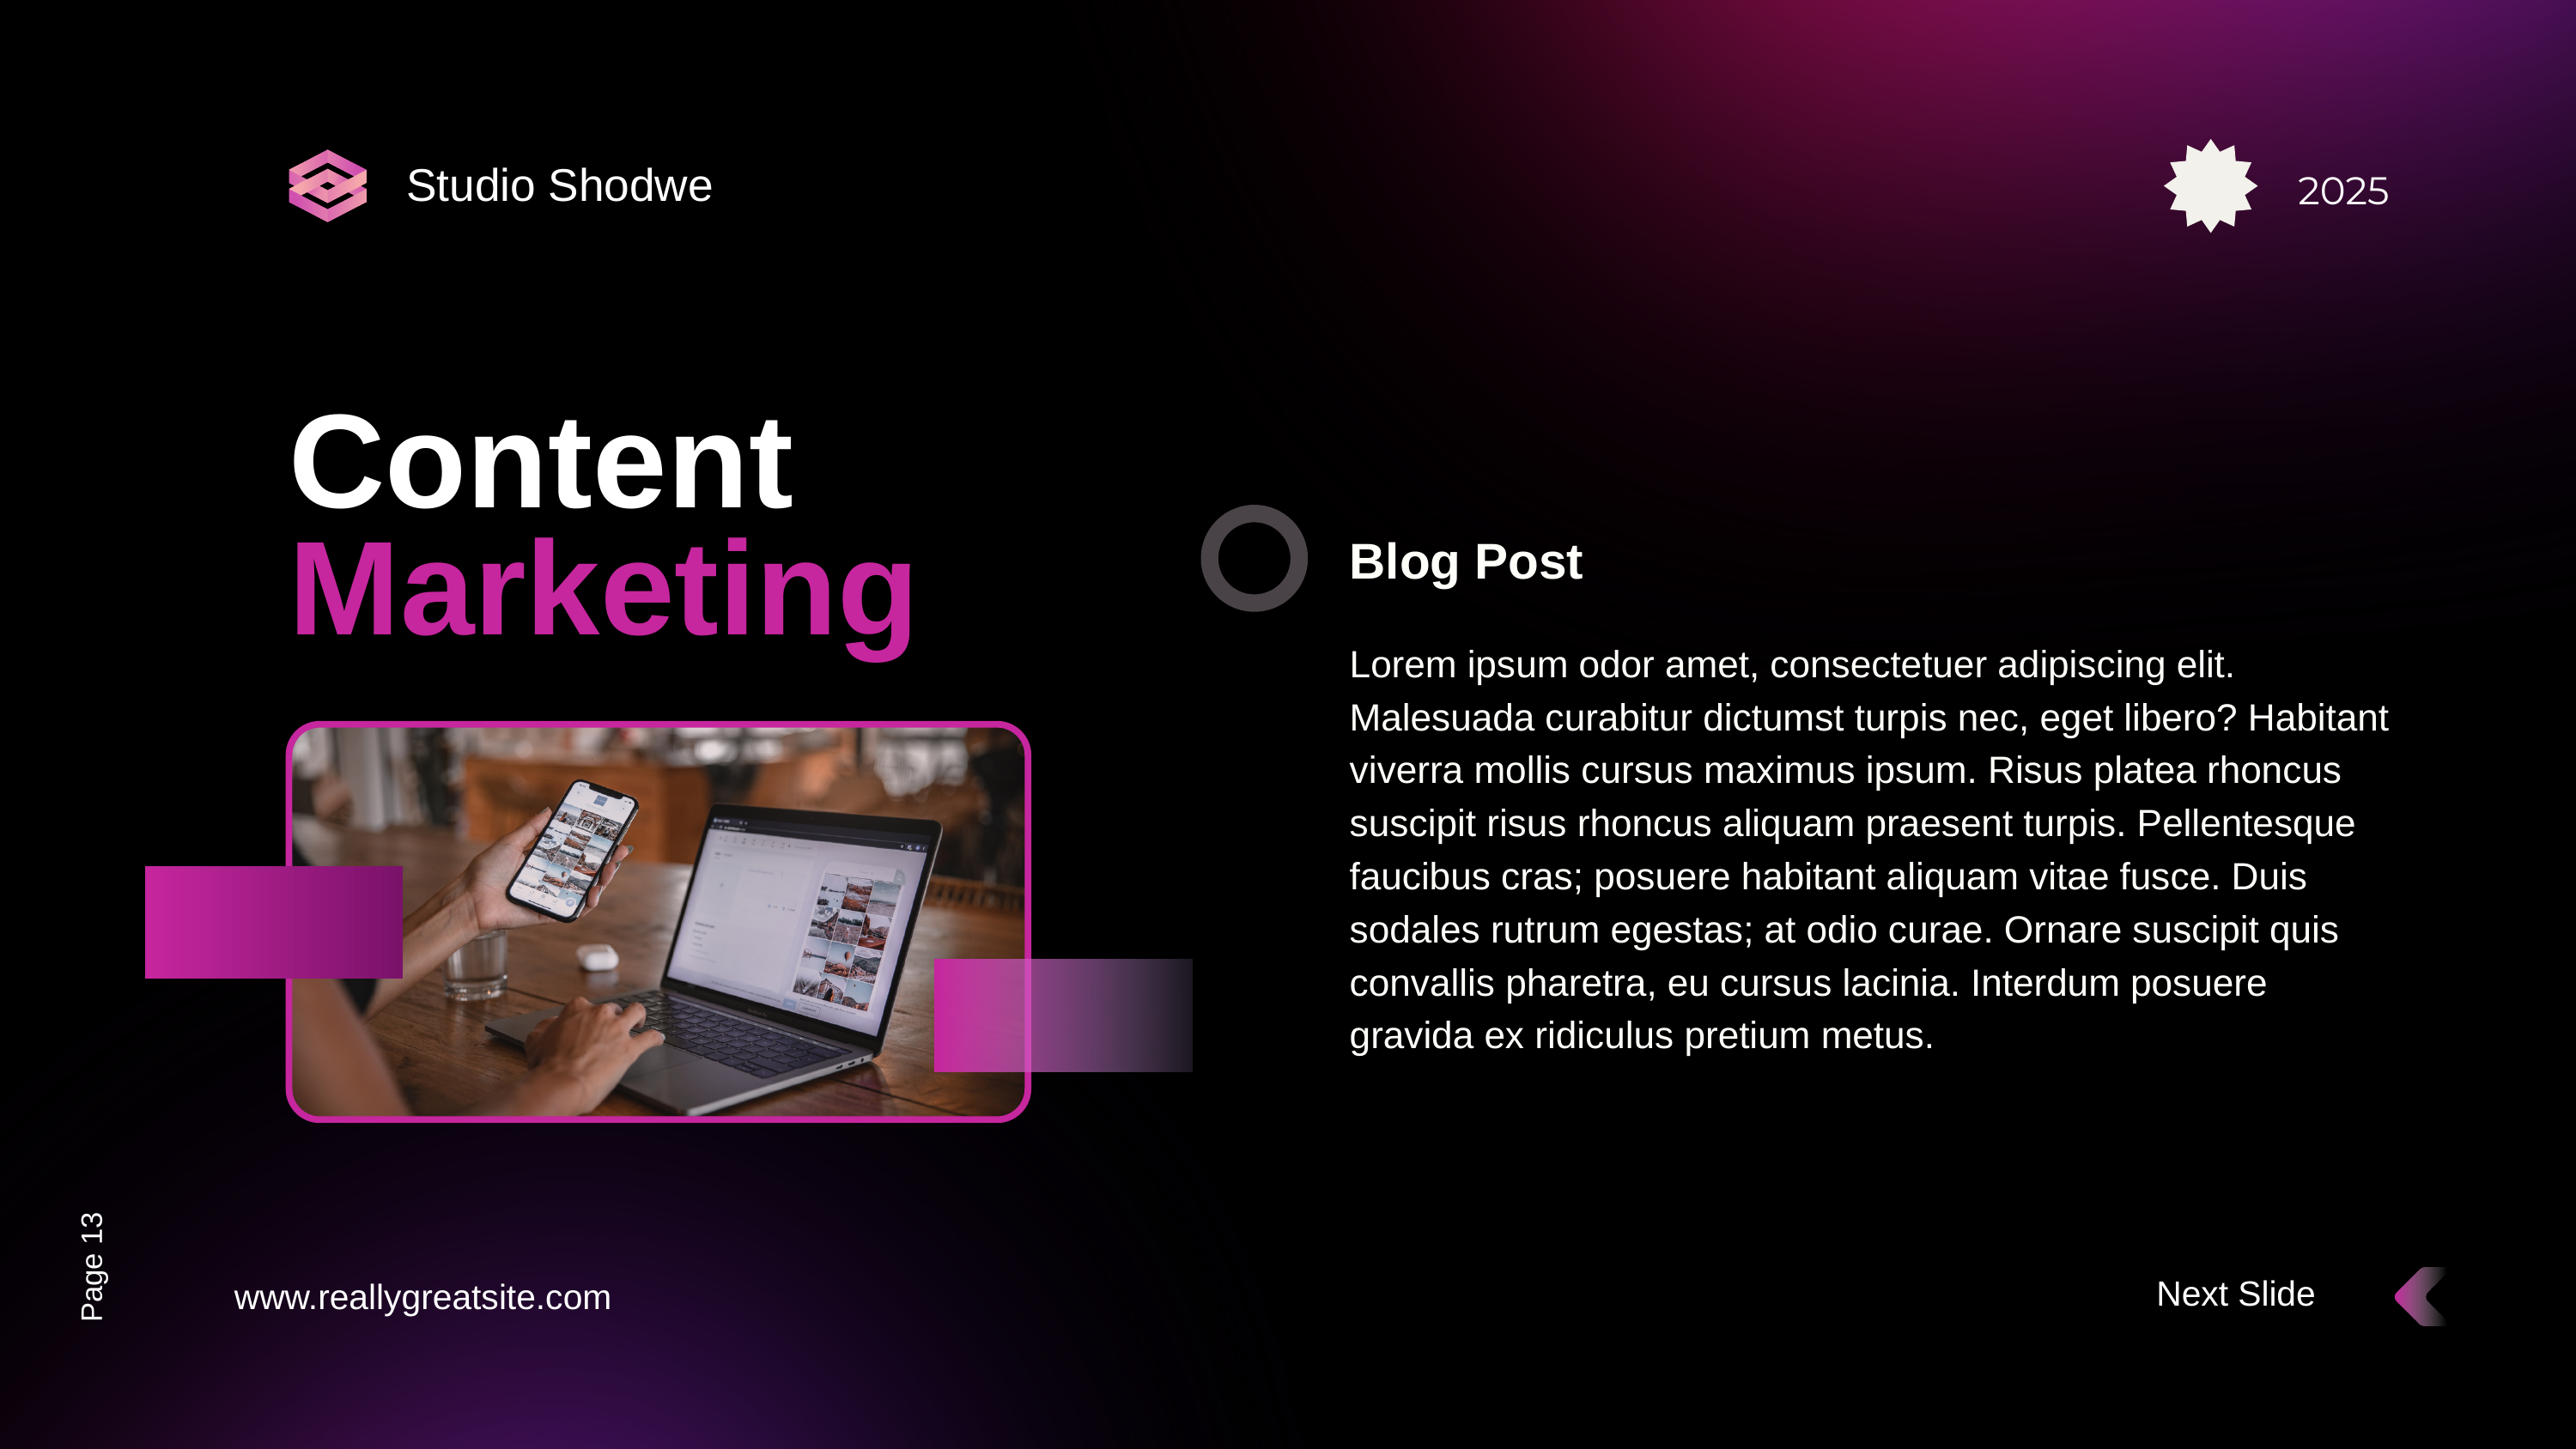

Studio Shodwe
2025
Content

Blog Post
Marketing
Lorem ipsum odor amet, consectetuer adipiscing elit. Malesuada curabitur dictumst turpis nec, eget libero? Habitant viverra mollis cursus maximus ipsum. Risus platea rhoncus suscipit risus rhoncus aliquam praesent turpis. Pellentesque faucibus cras; posuere habitant aliquam vitae fusce. Duis sodales rutrum egestas; at odio curae. Ornare suscipit quis convallis pharetra, eu cursus lacinia. Interdum posuere gravida ex ridiculus pretium metus.

Page 13

Next Slide
www.reallygreatsite.com